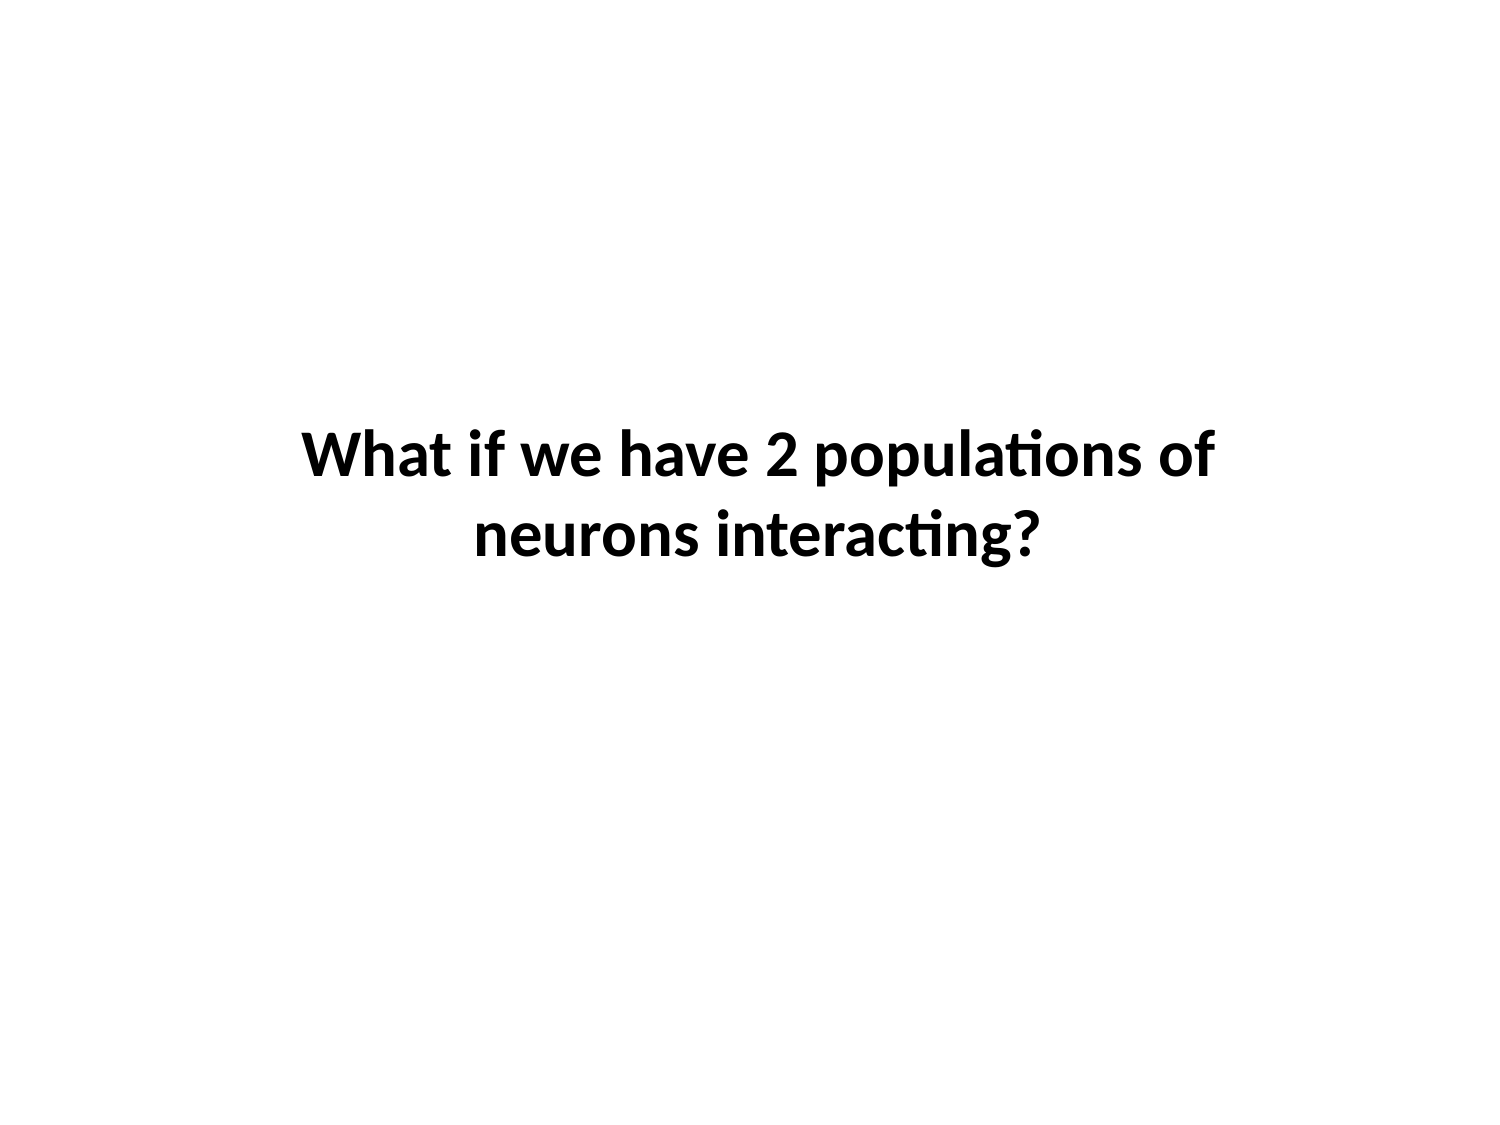

What if we have 2 populations of neurons interacting?